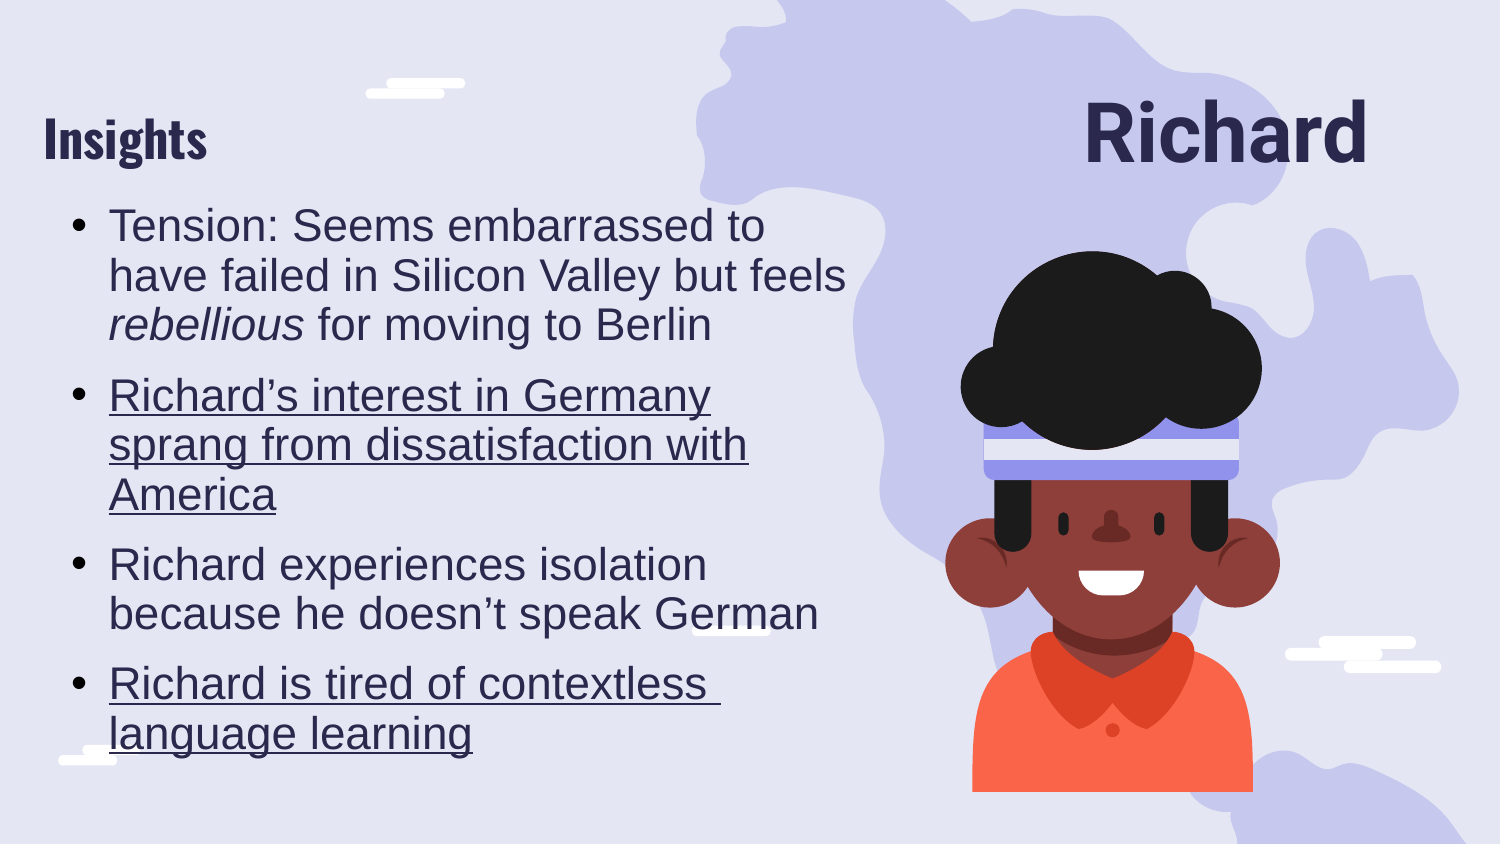

Richard
Insights
Tension: Seems embarrassed to have failed in Silicon Valley but feels rebellious for moving to Berlin
Richard’s interest in Germany sprang from dissatisfaction with America
Richard experiences isolation because he doesn’t speak German
Richard is tired of contextless  language learning